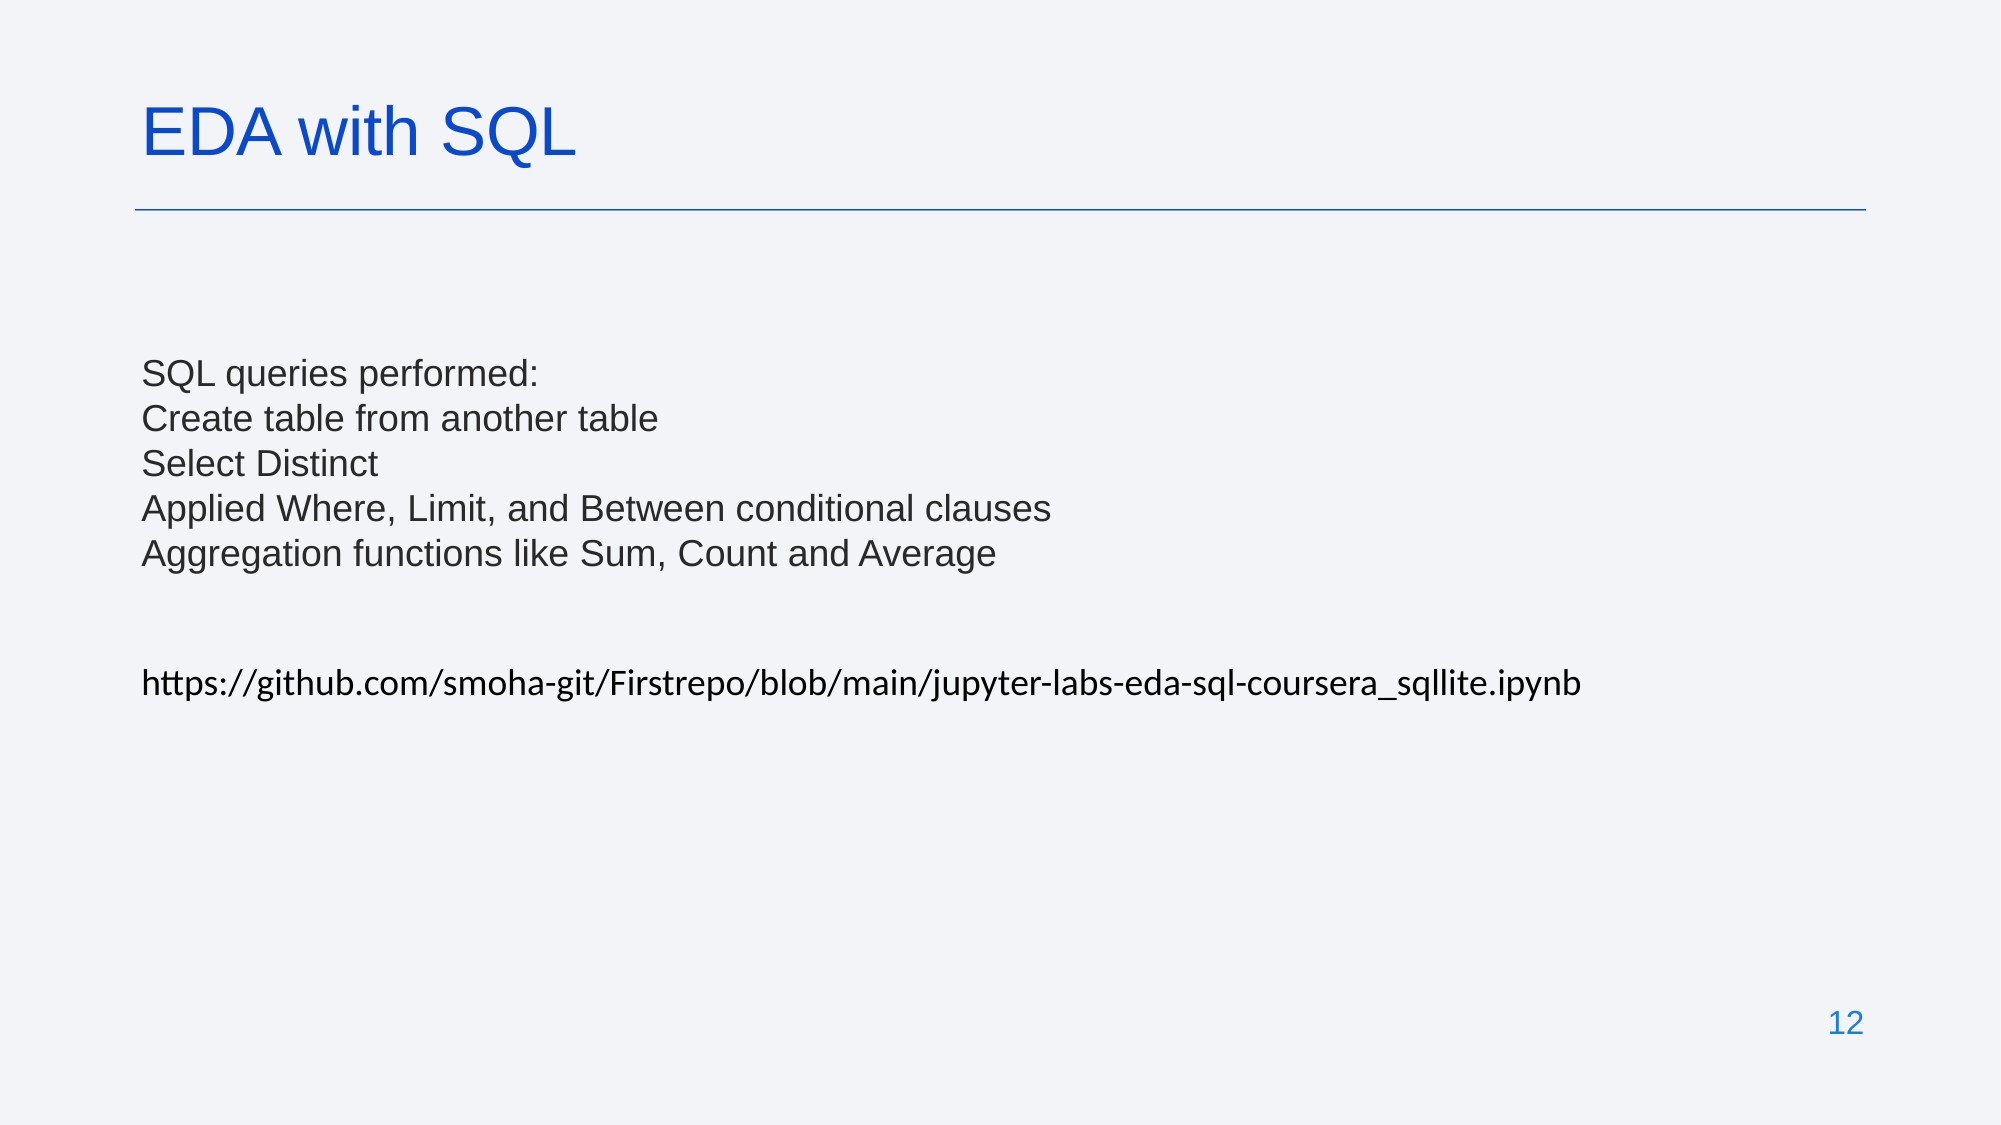

EDA with SQL

SQL queries performed:
Create table from another table
Select Distinct
Applied Where, Limit, and Between conditional clauses
Aggregation functions like Sum, Count and Average

https://github.com/smoha-git/Firstrepo/blob/main/jupyter-labs-eda-sql-coursera_sqllite.ipynb

12